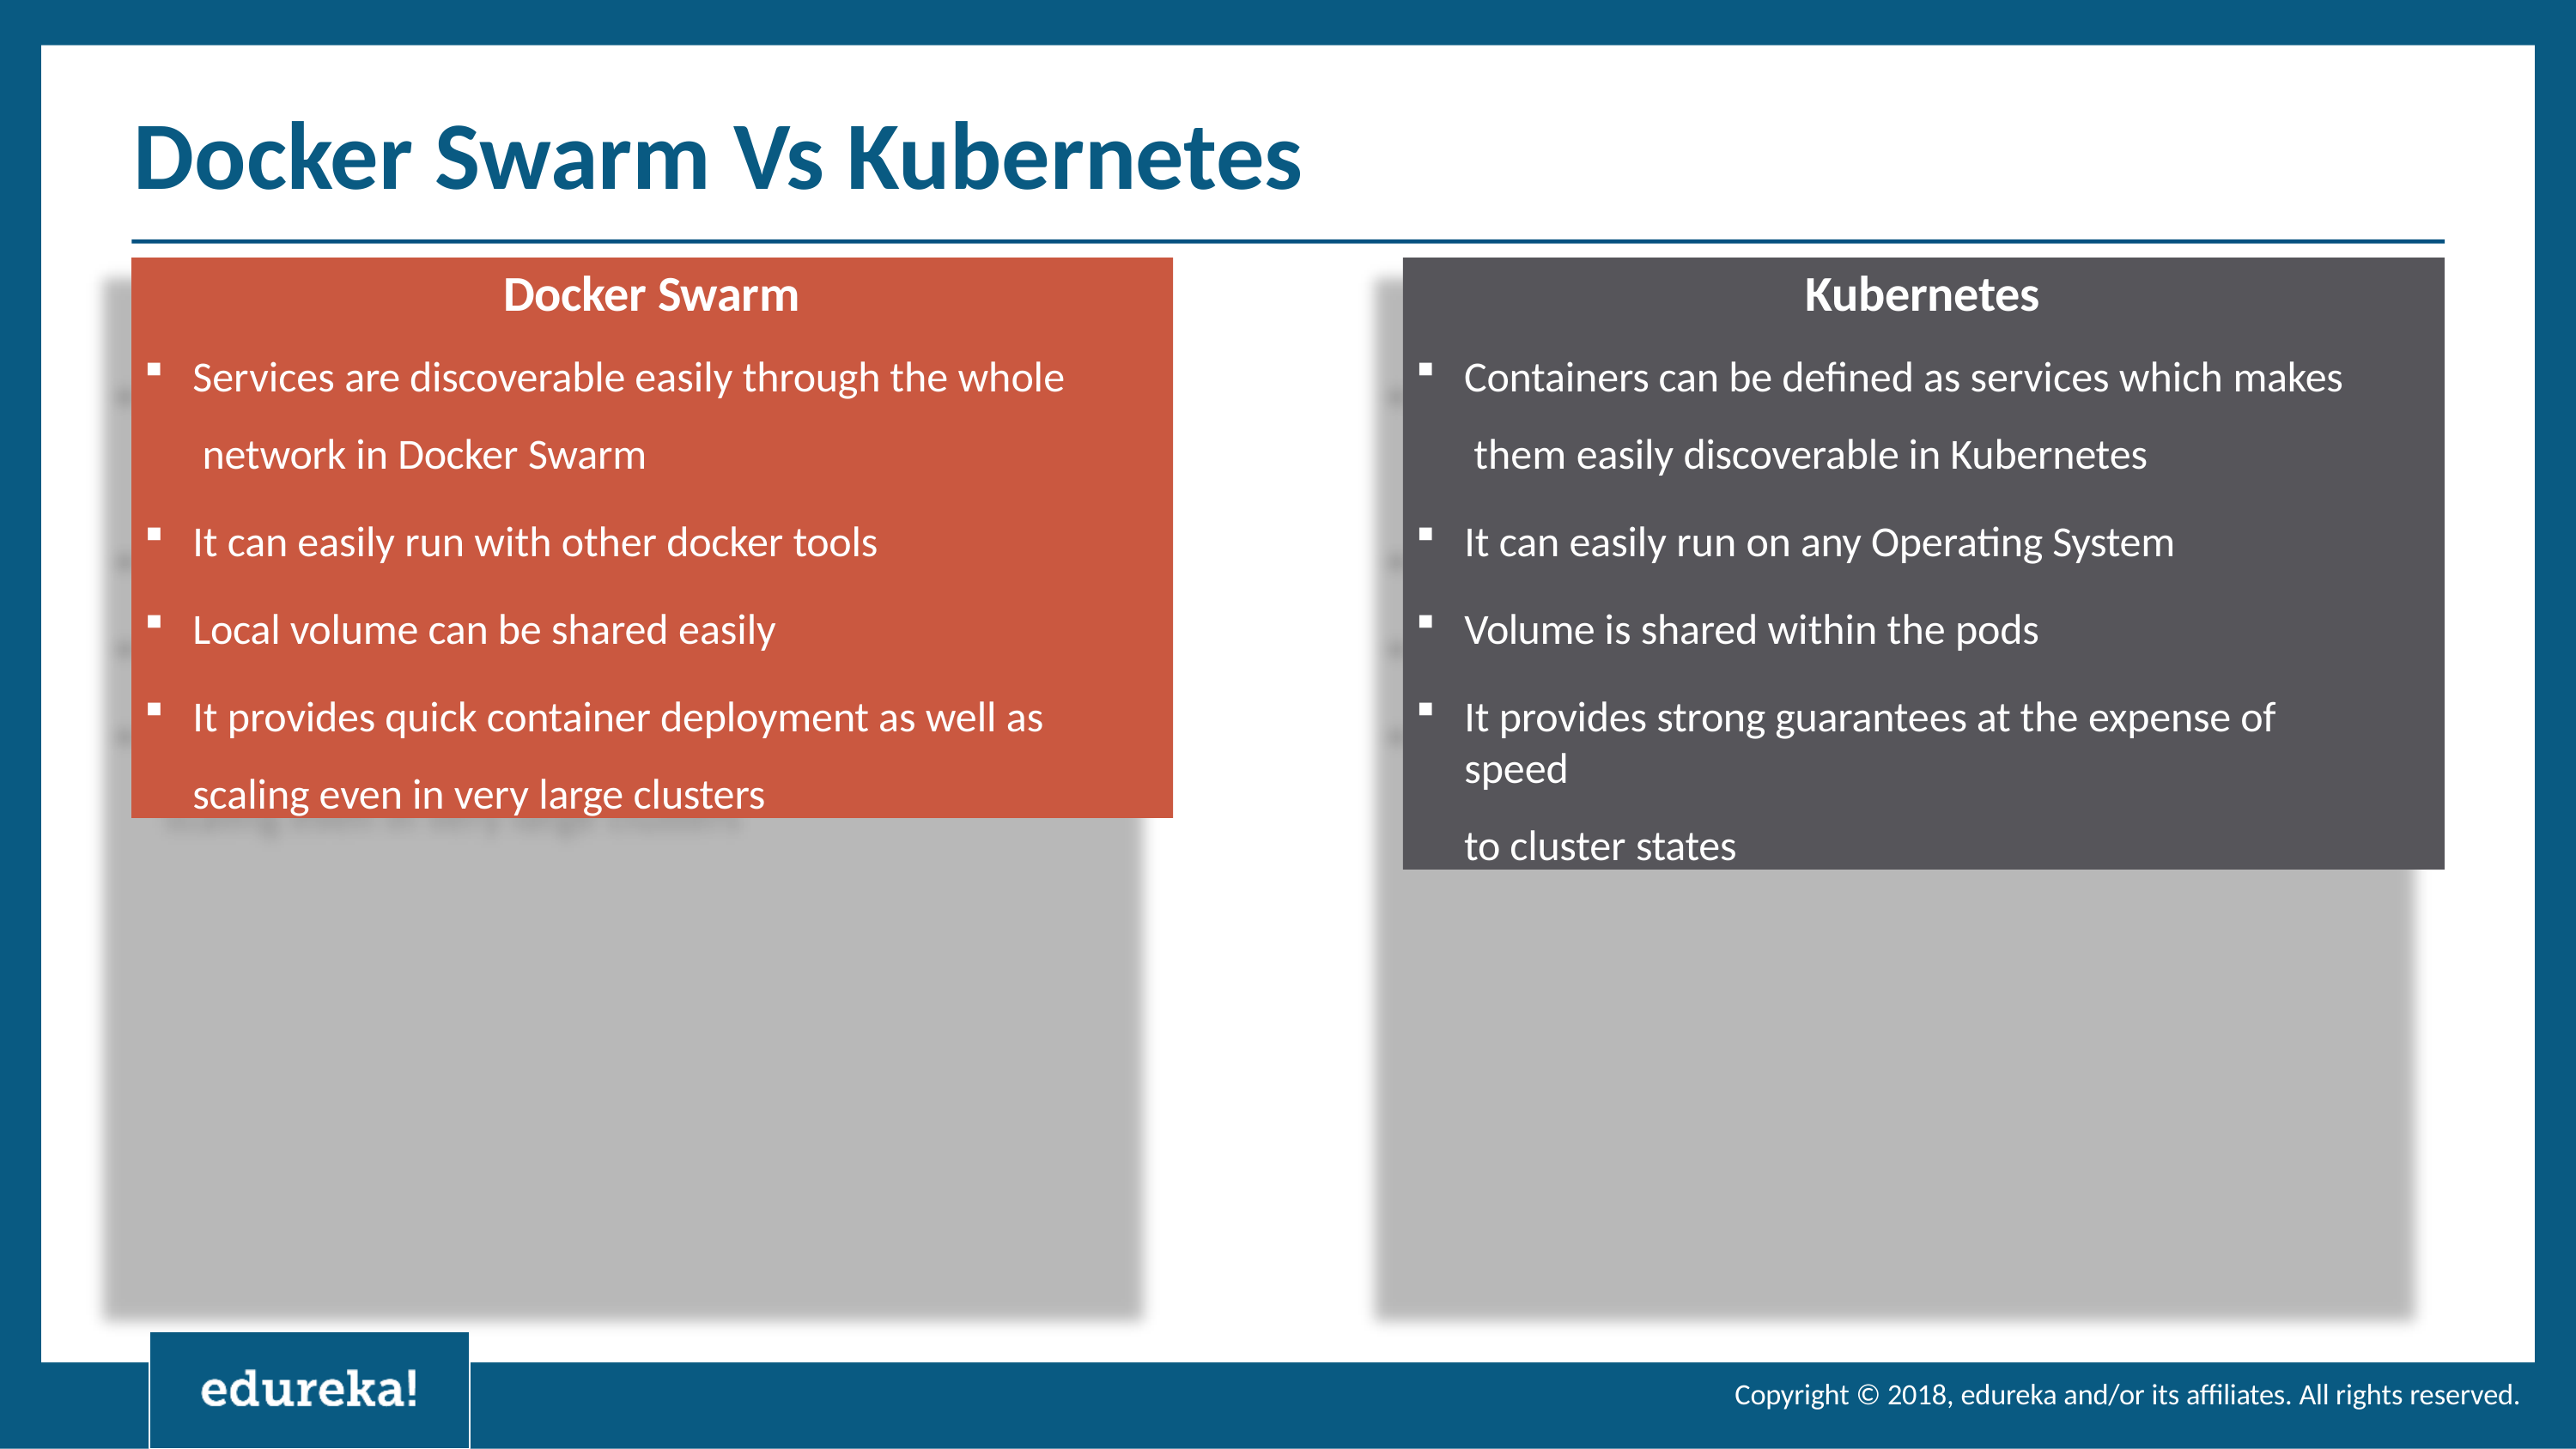

# Docker Swarm Vs Kubernetes

Docker Swarm
Services are discoverable easily through the whole  network in Docker Swarm
It can easily run with other docker tools
Local volume can be shared easily
It provides quick container deployment as well as
scaling even in very large clusters
Kubernetes
Containers can be defined as services which makes  them easily discoverable in Kubernetes
It can easily run on any Operating System
Volume is shared within the pods
It provides strong guarantees at the expense of speed
to cluster states
Copyright © 2018, edureka and/or its affiliates. All rights reserved.